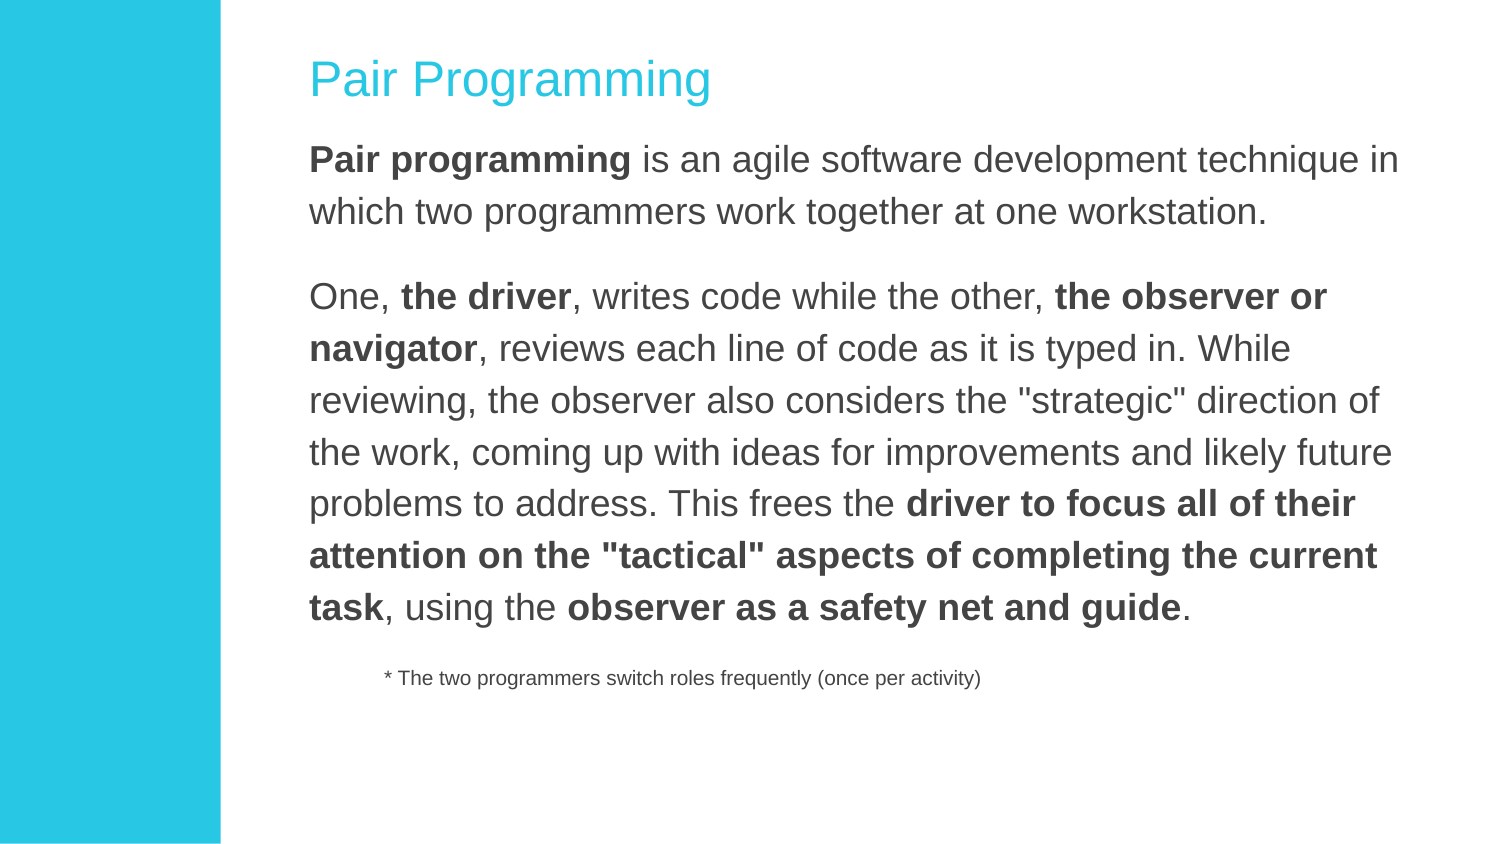

# Pair Programming
Pair programming is an agile software development technique in which two programmers work together at one workstation.
One, the driver, writes code while the other, the observer or navigator, reviews each line of code as it is typed in. While reviewing, the observer also considers the "strategic" direction of the work, coming up with ideas for improvements and likely future problems to address. This frees the driver to focus all of their attention on the "tactical" aspects of completing the current task, using the observer as a safety net and guide.
* The two programmers switch roles frequently (once per activity)